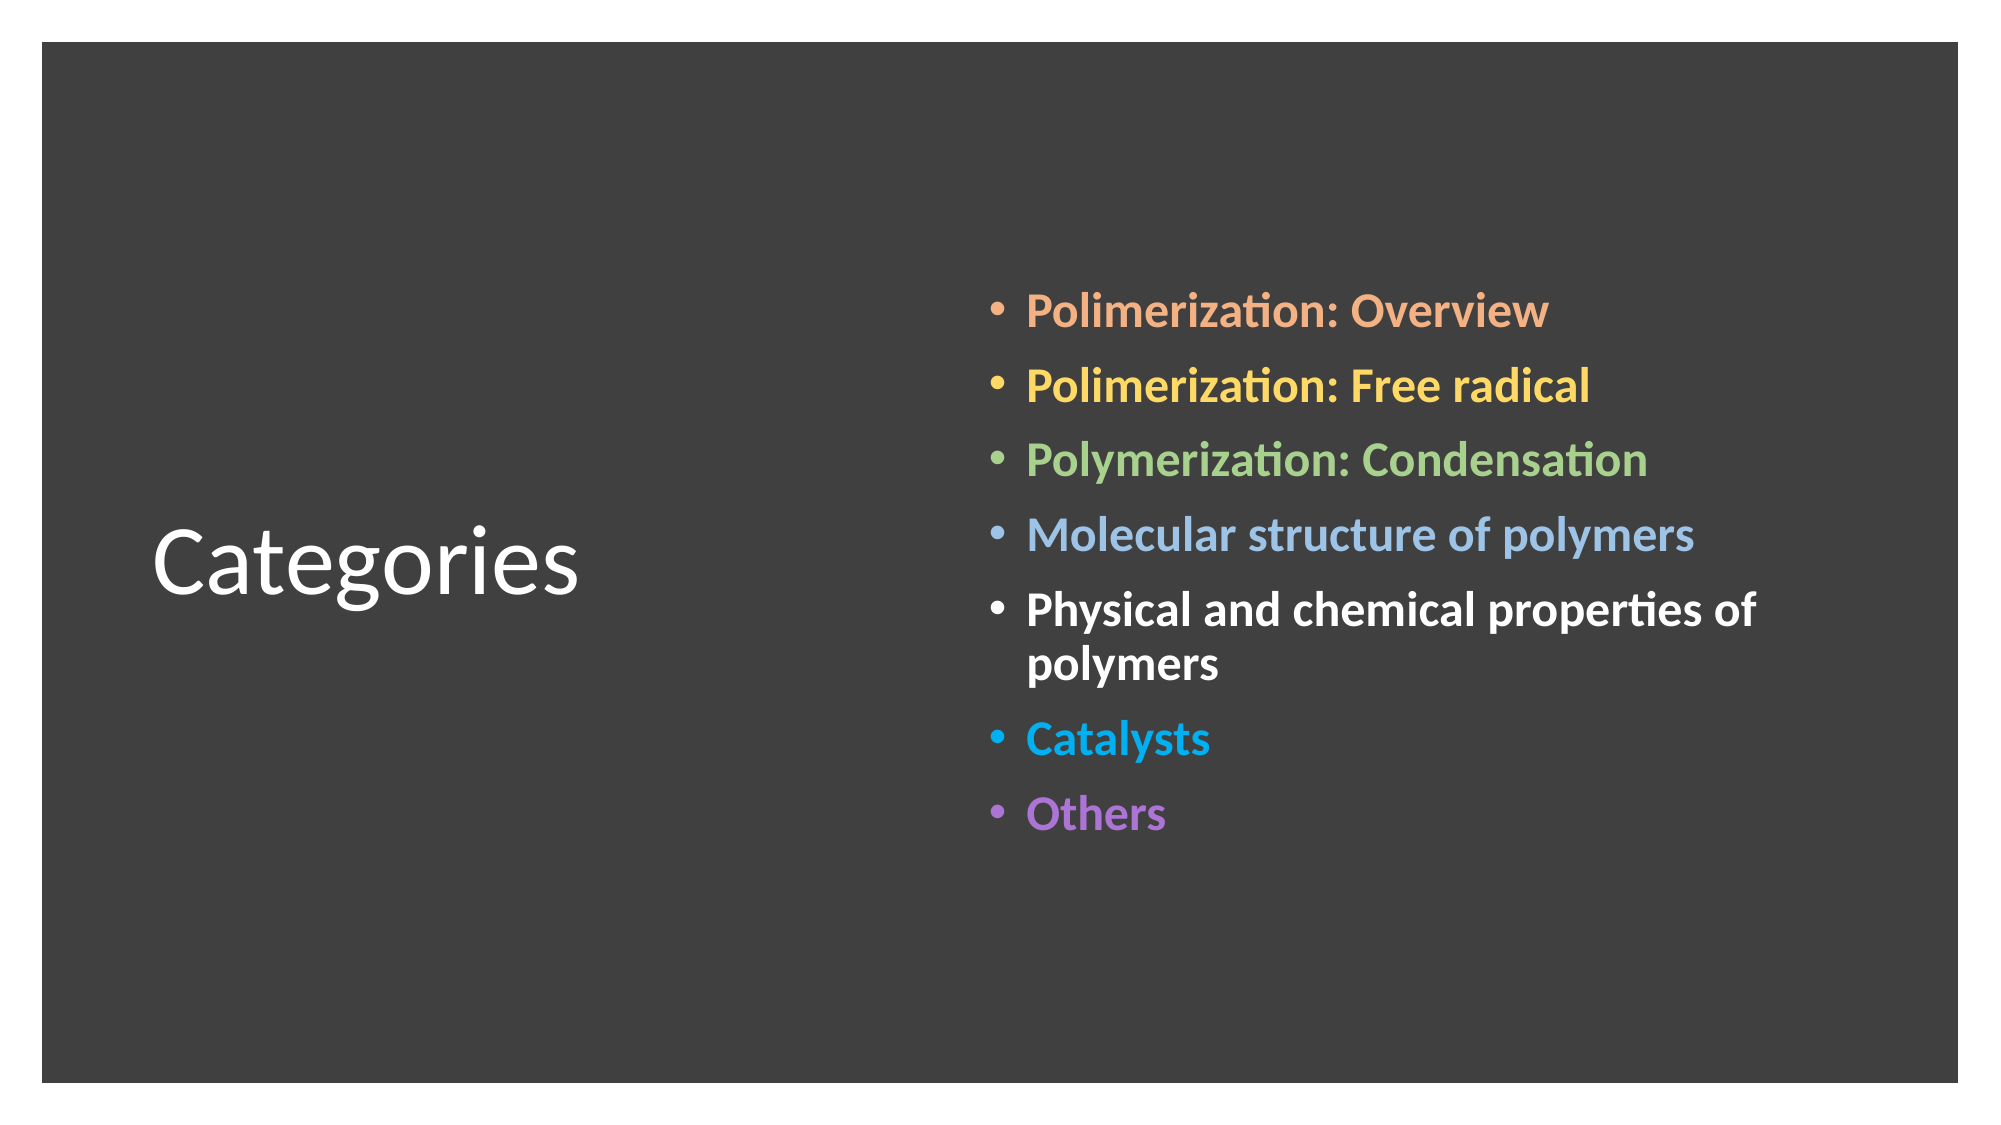

# Categories
Polimerization: Overview
Polimerization: Free radical
Polymerization: Condensation
Molecular structure of polymers
Physical and chemical properties of polymers
Catalysts
Others
2